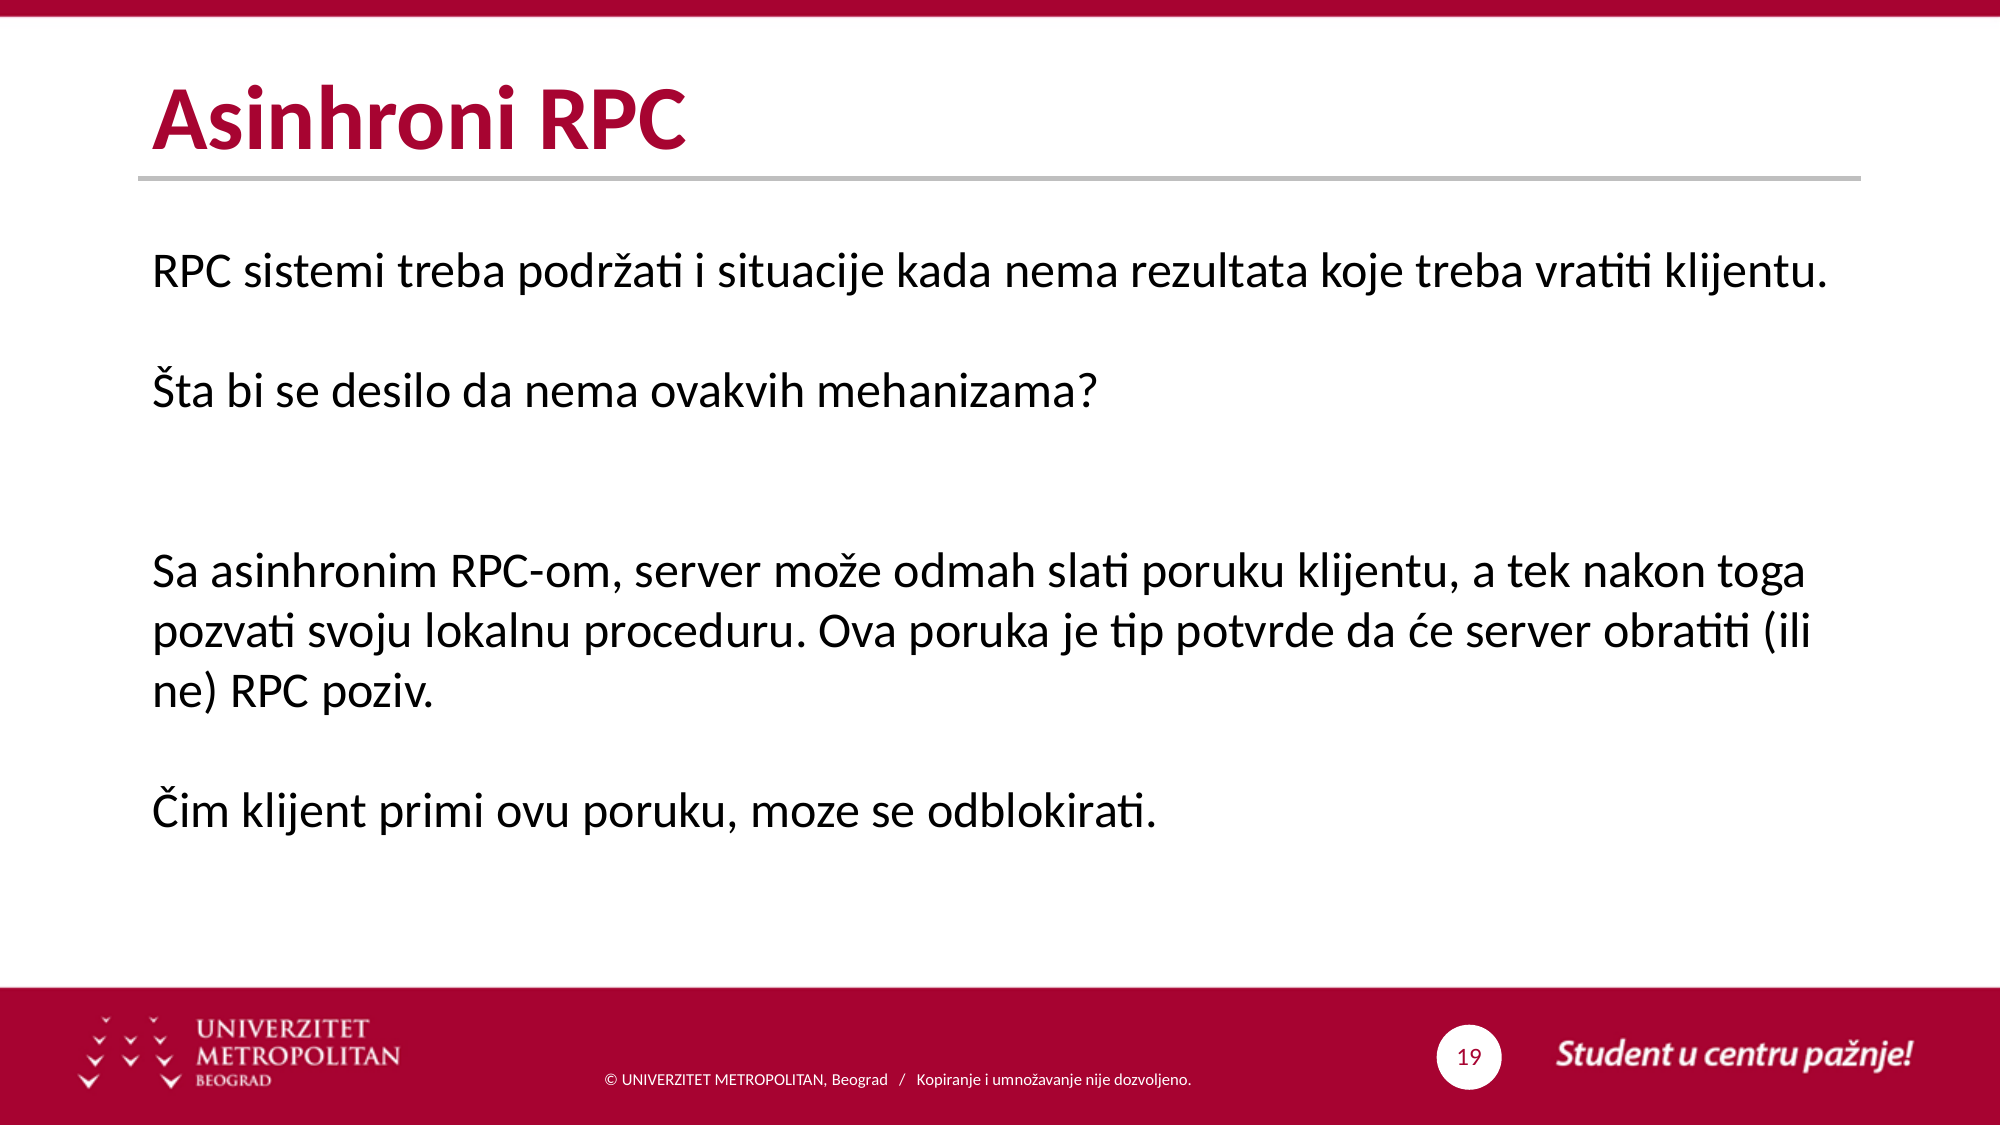

# Asinhroni RPC
RPC sistemi treba podržati i situacije kada nema rezultata koje treba vratiti klijentu.

Šta bi se desilo da nema ovakvih mehanizama?

Sa asinhronim RPC-om, server može odmah slati poruku klijentu, a tek nakon toga pozvati svoju lokalnu proceduru. Ova poruka je tip potvrde da će server obratiti (ili ne) RPC poziv.

Čim klijent primi ovu poruku, moze se odblokirati.